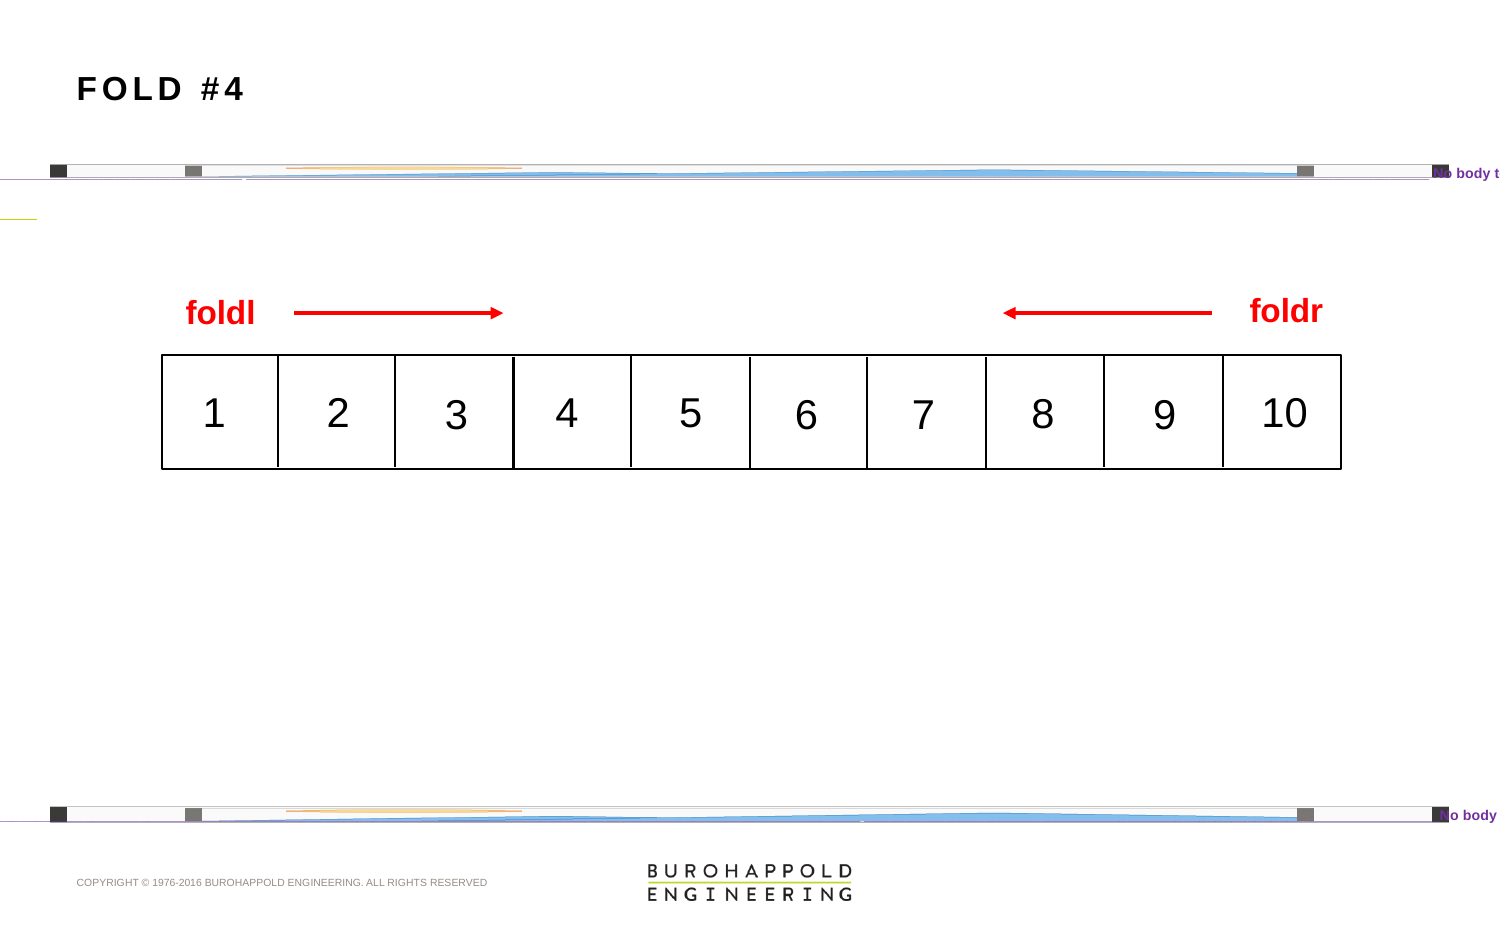

# Fold #4

foldr
foldl

10
5
4
2
1
8
3
6
7
9